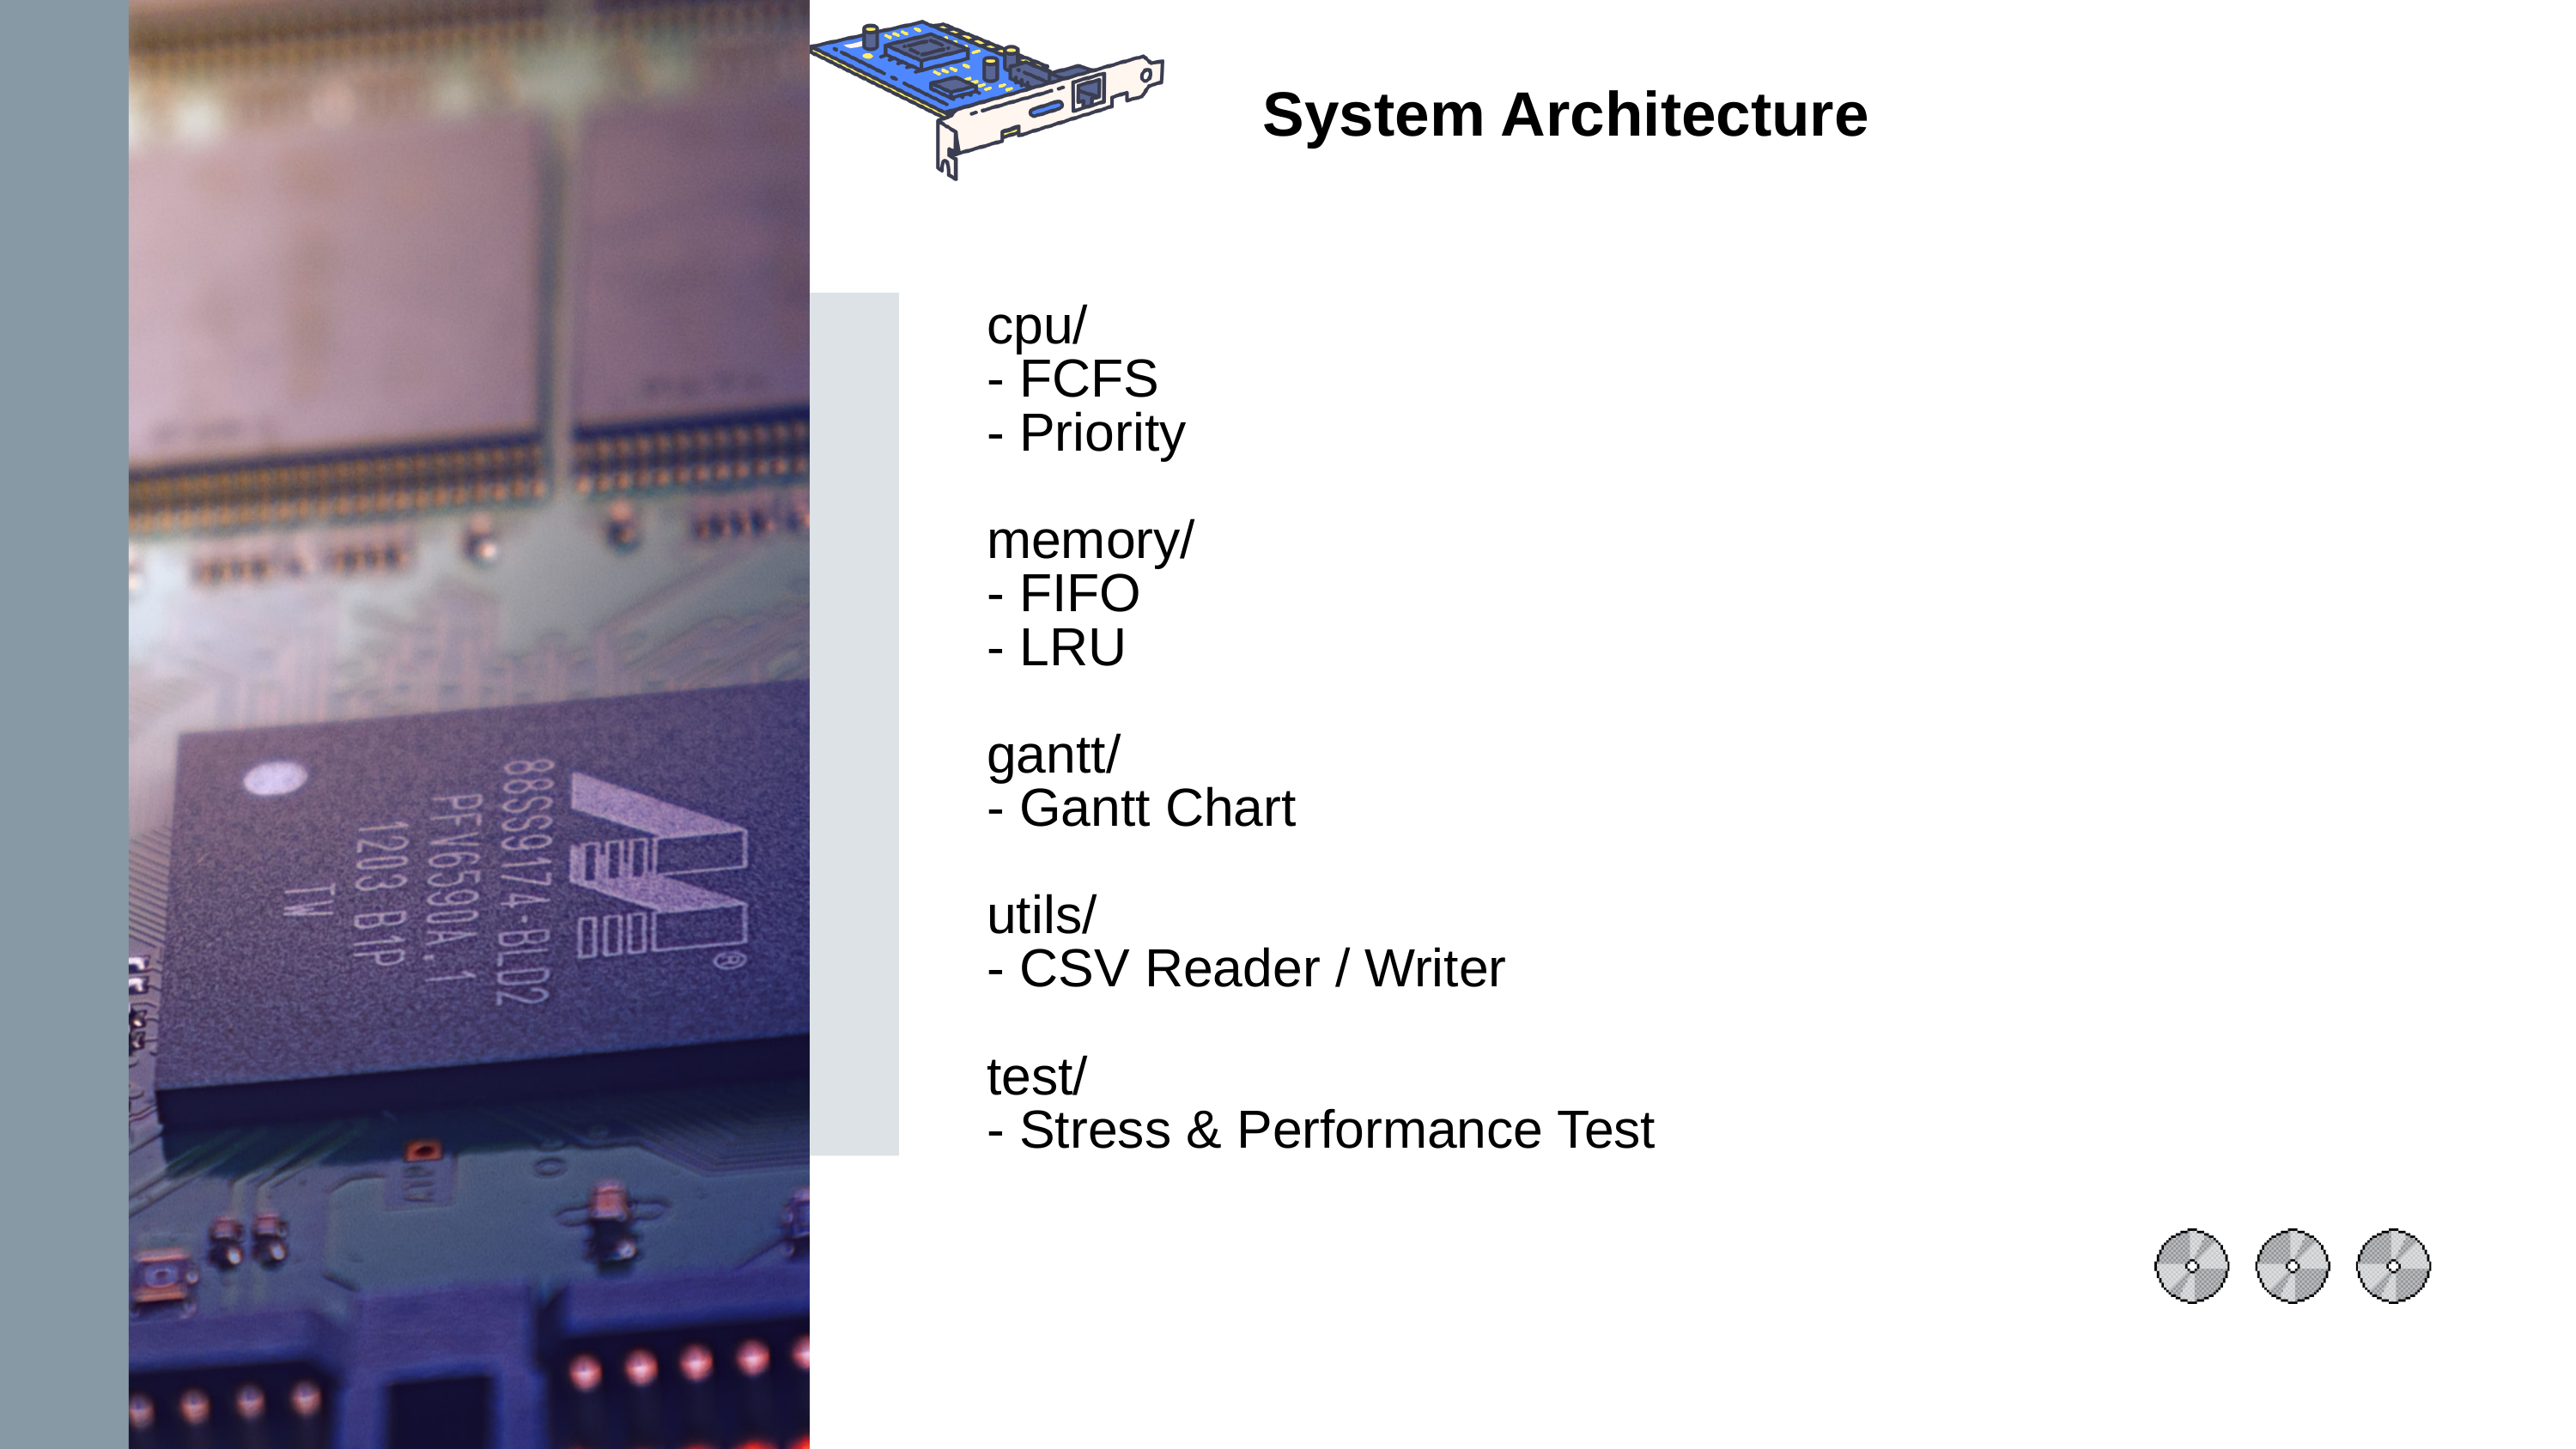

System Architecture

cpu/
- FCFS
- Priority

memory/
- FIFO
- LRU

gantt/
- Gantt Chart

utils/
- CSV Reader / Writer

test/
- Stress & Performance Test